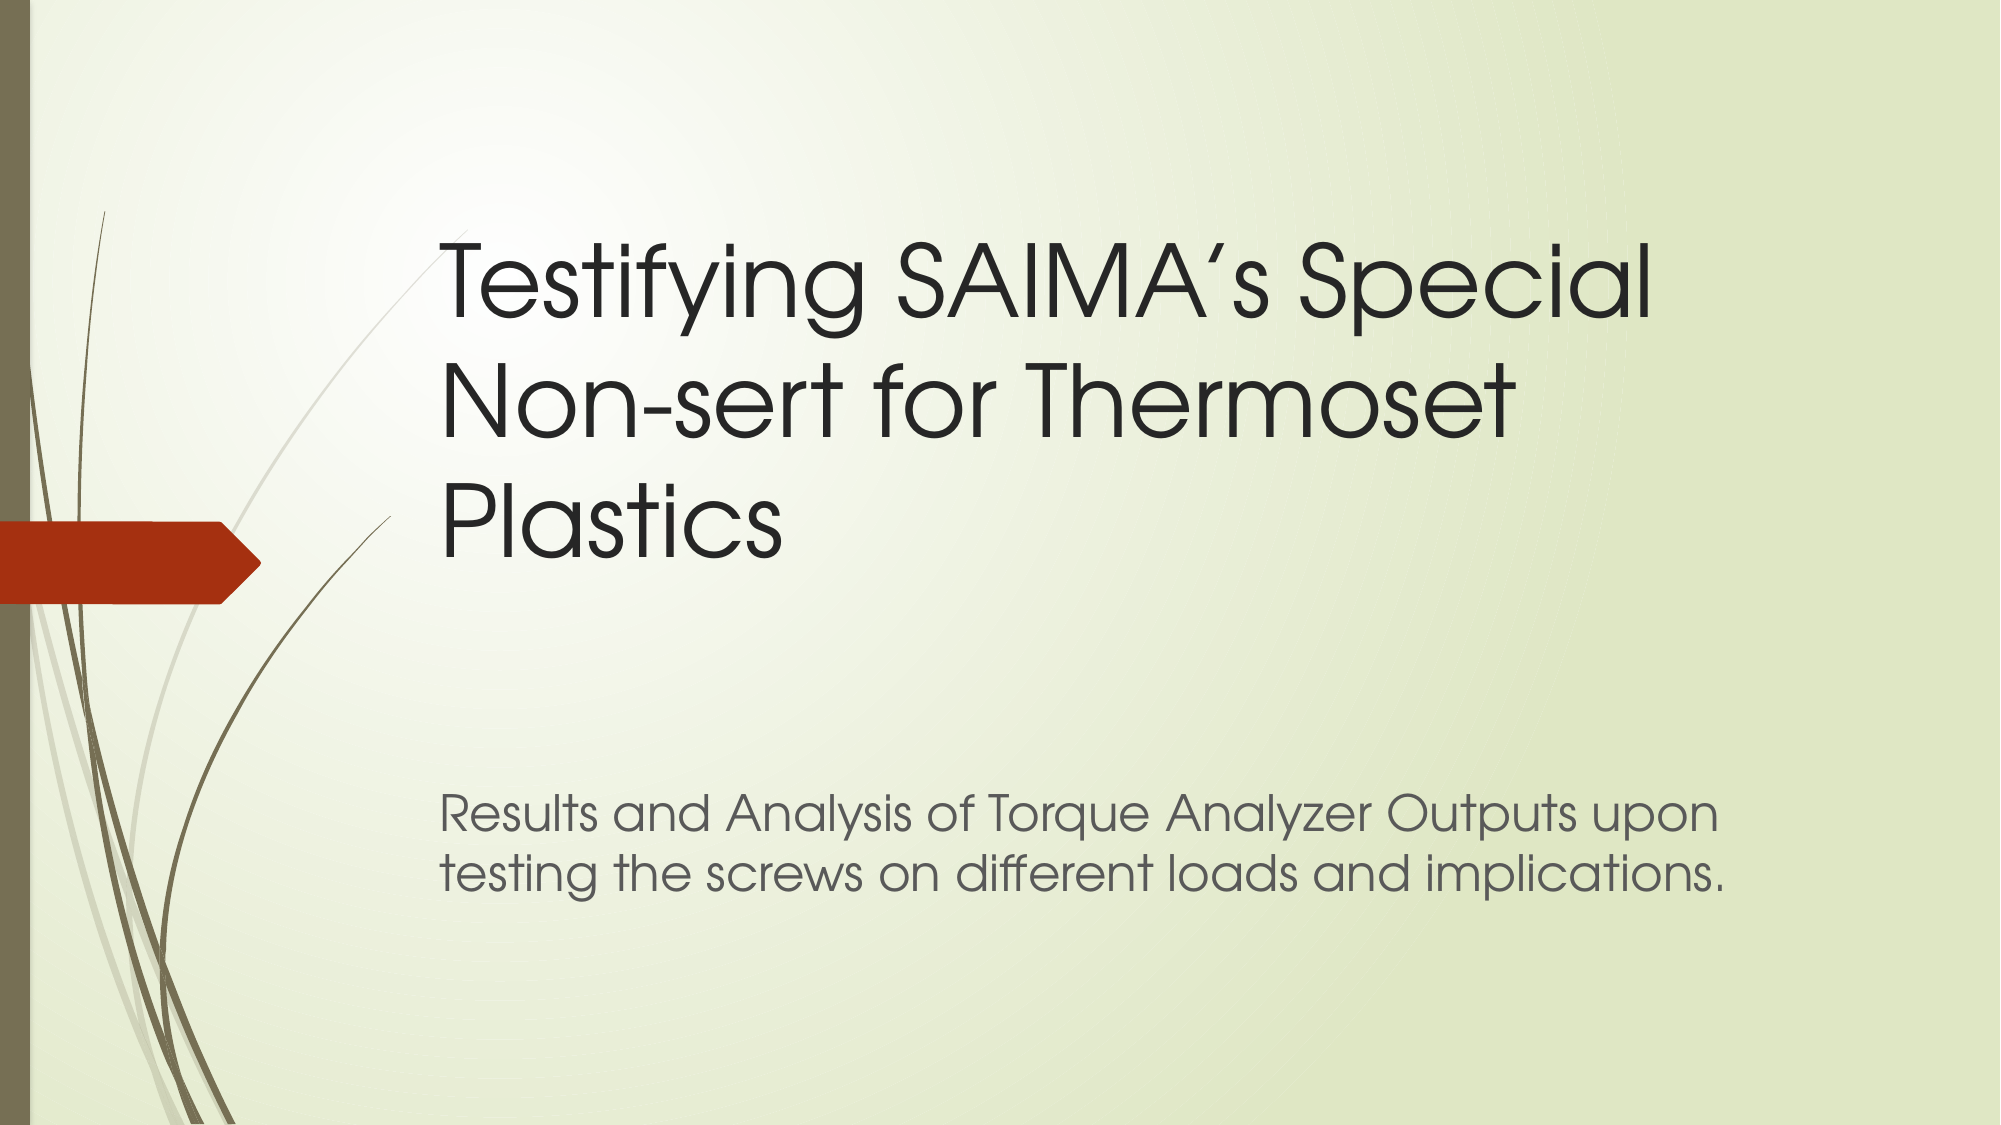

# Testifying SAIMA’s Special Non-sert for Thermoset Plastics
Results and Analysis of Torque Analyzer Outputs upon testing the screws on different loads and implications.